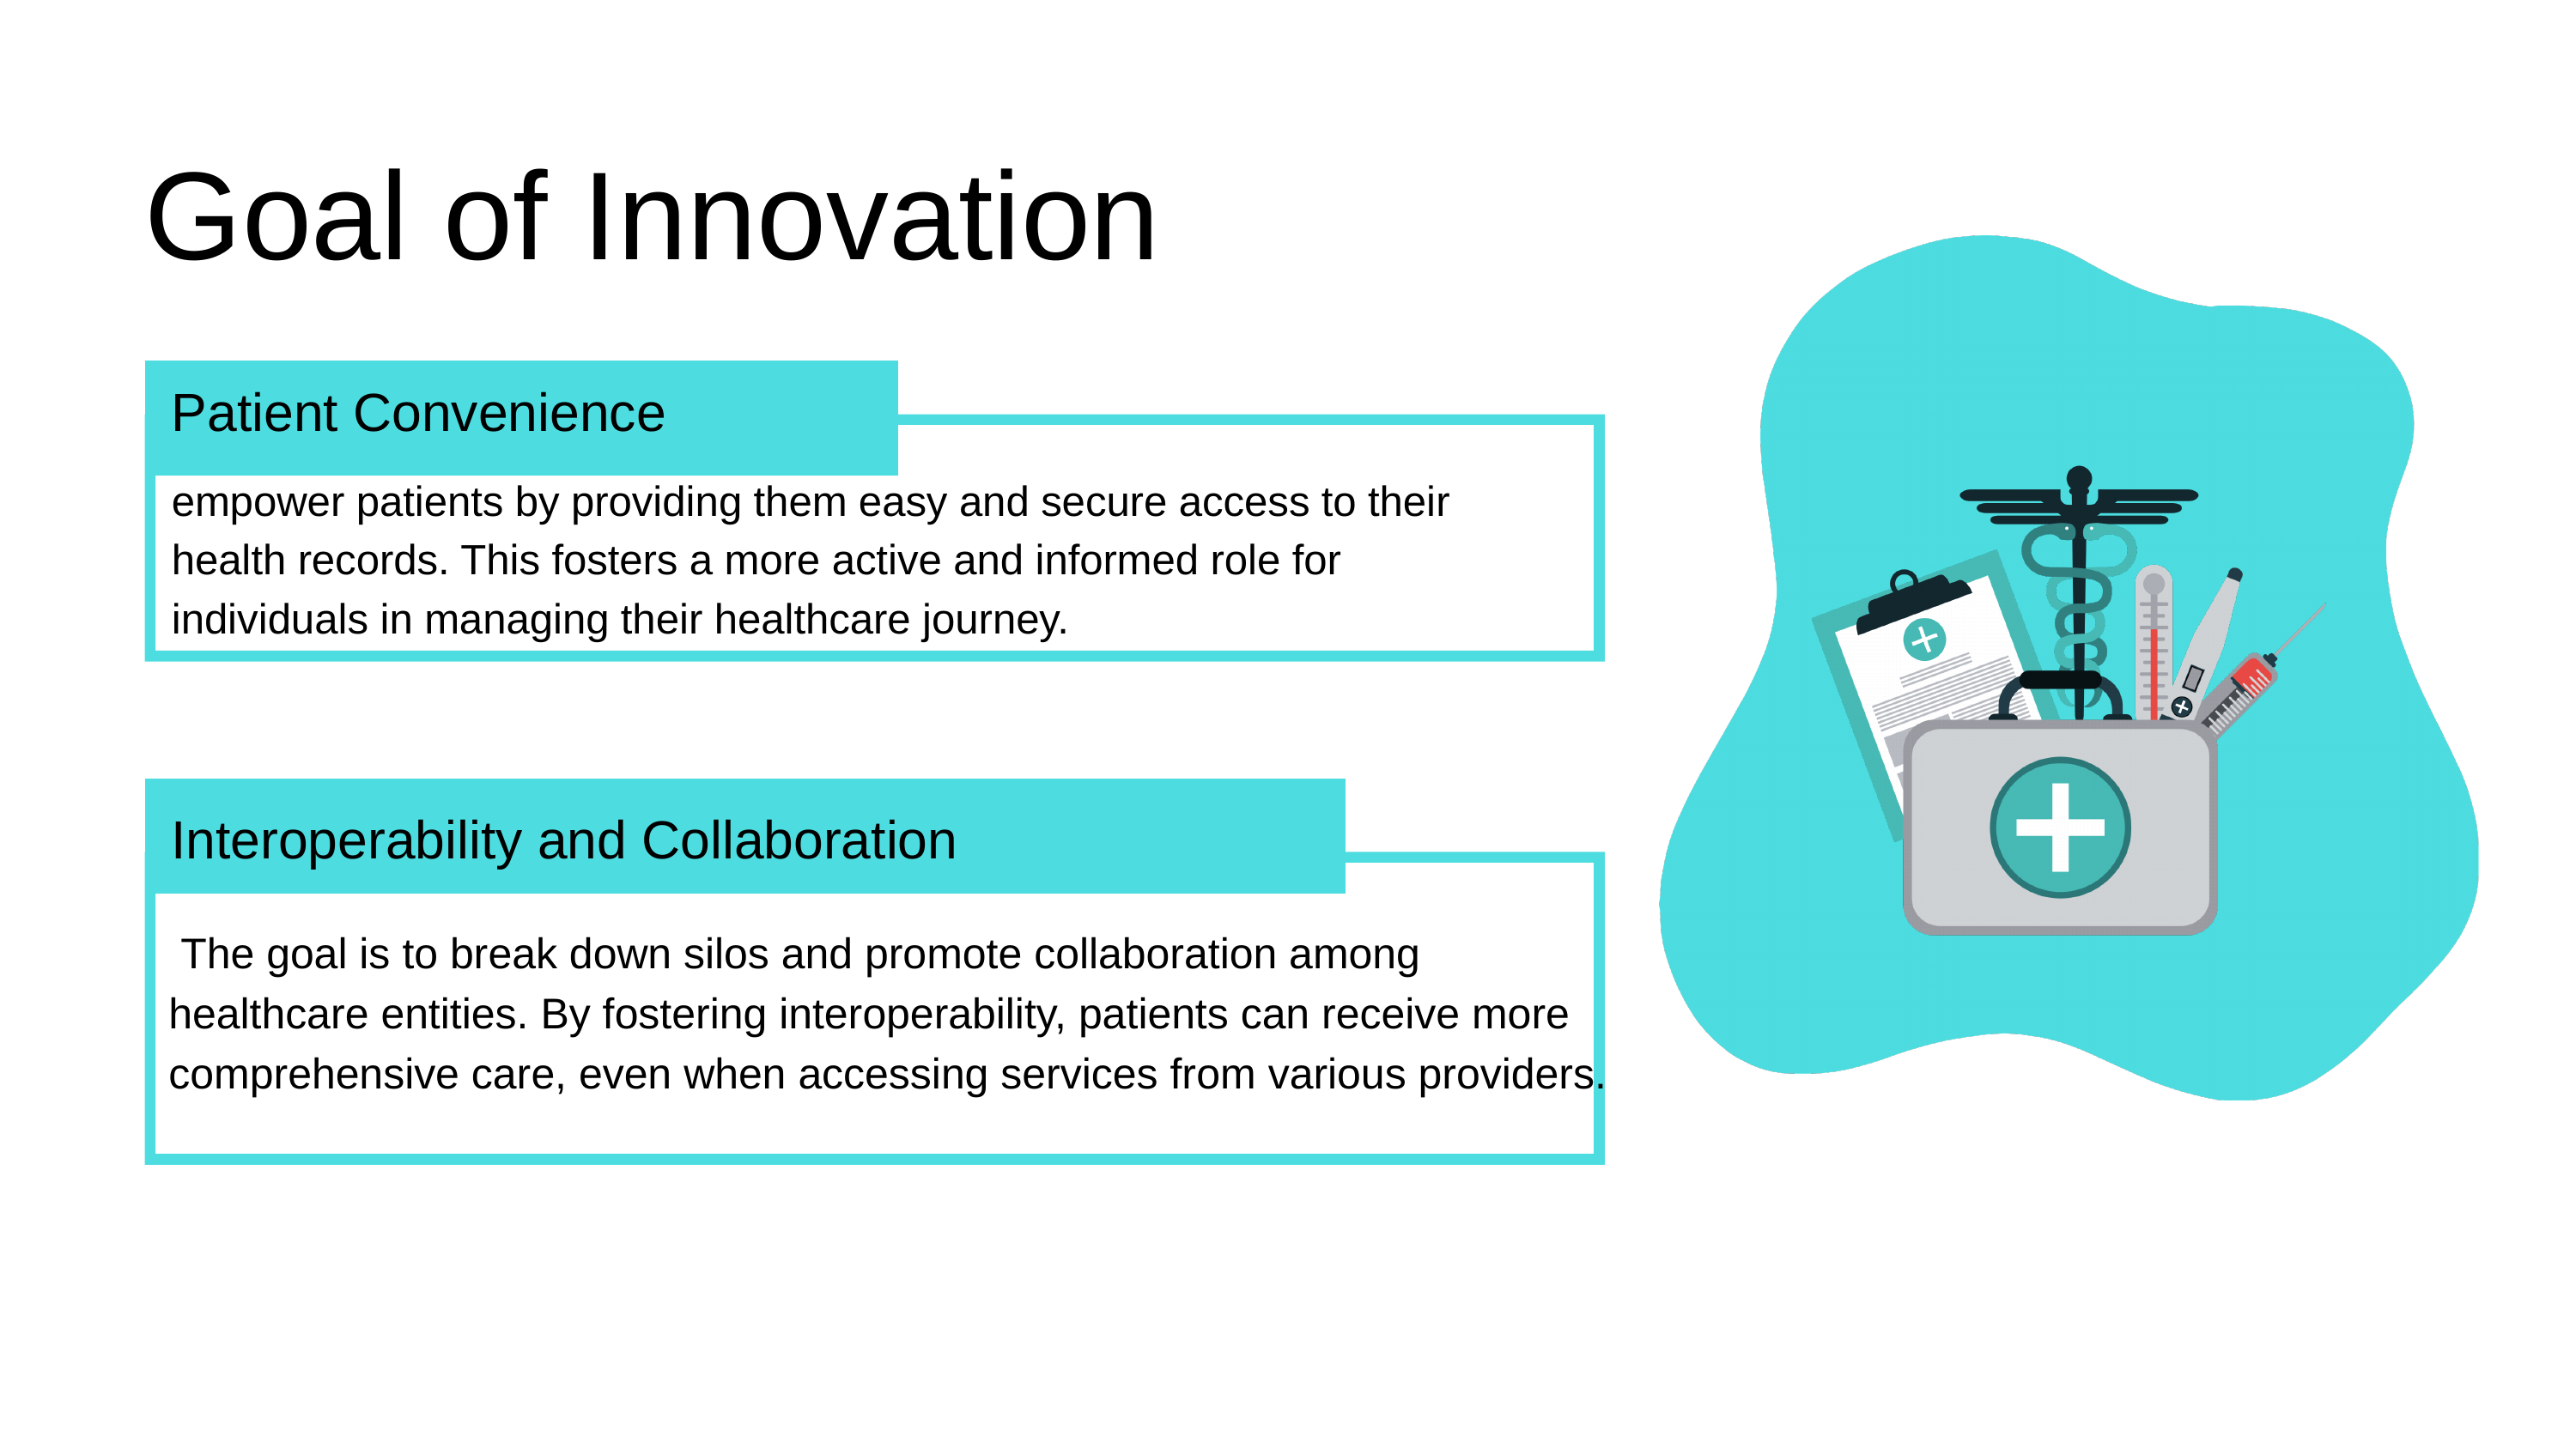

Goal of Innovation

Patient Convenience

empower patients by providing them easy and secure access to their health records. This fosters a more active and informed role for individuals in managing their healthcare journey.

Interoperability and Collaboration

 The goal is to break down silos and promote collaboration among healthcare entities. By fostering interoperability, patients can receive more comprehensive care, even when accessing services from various providers.